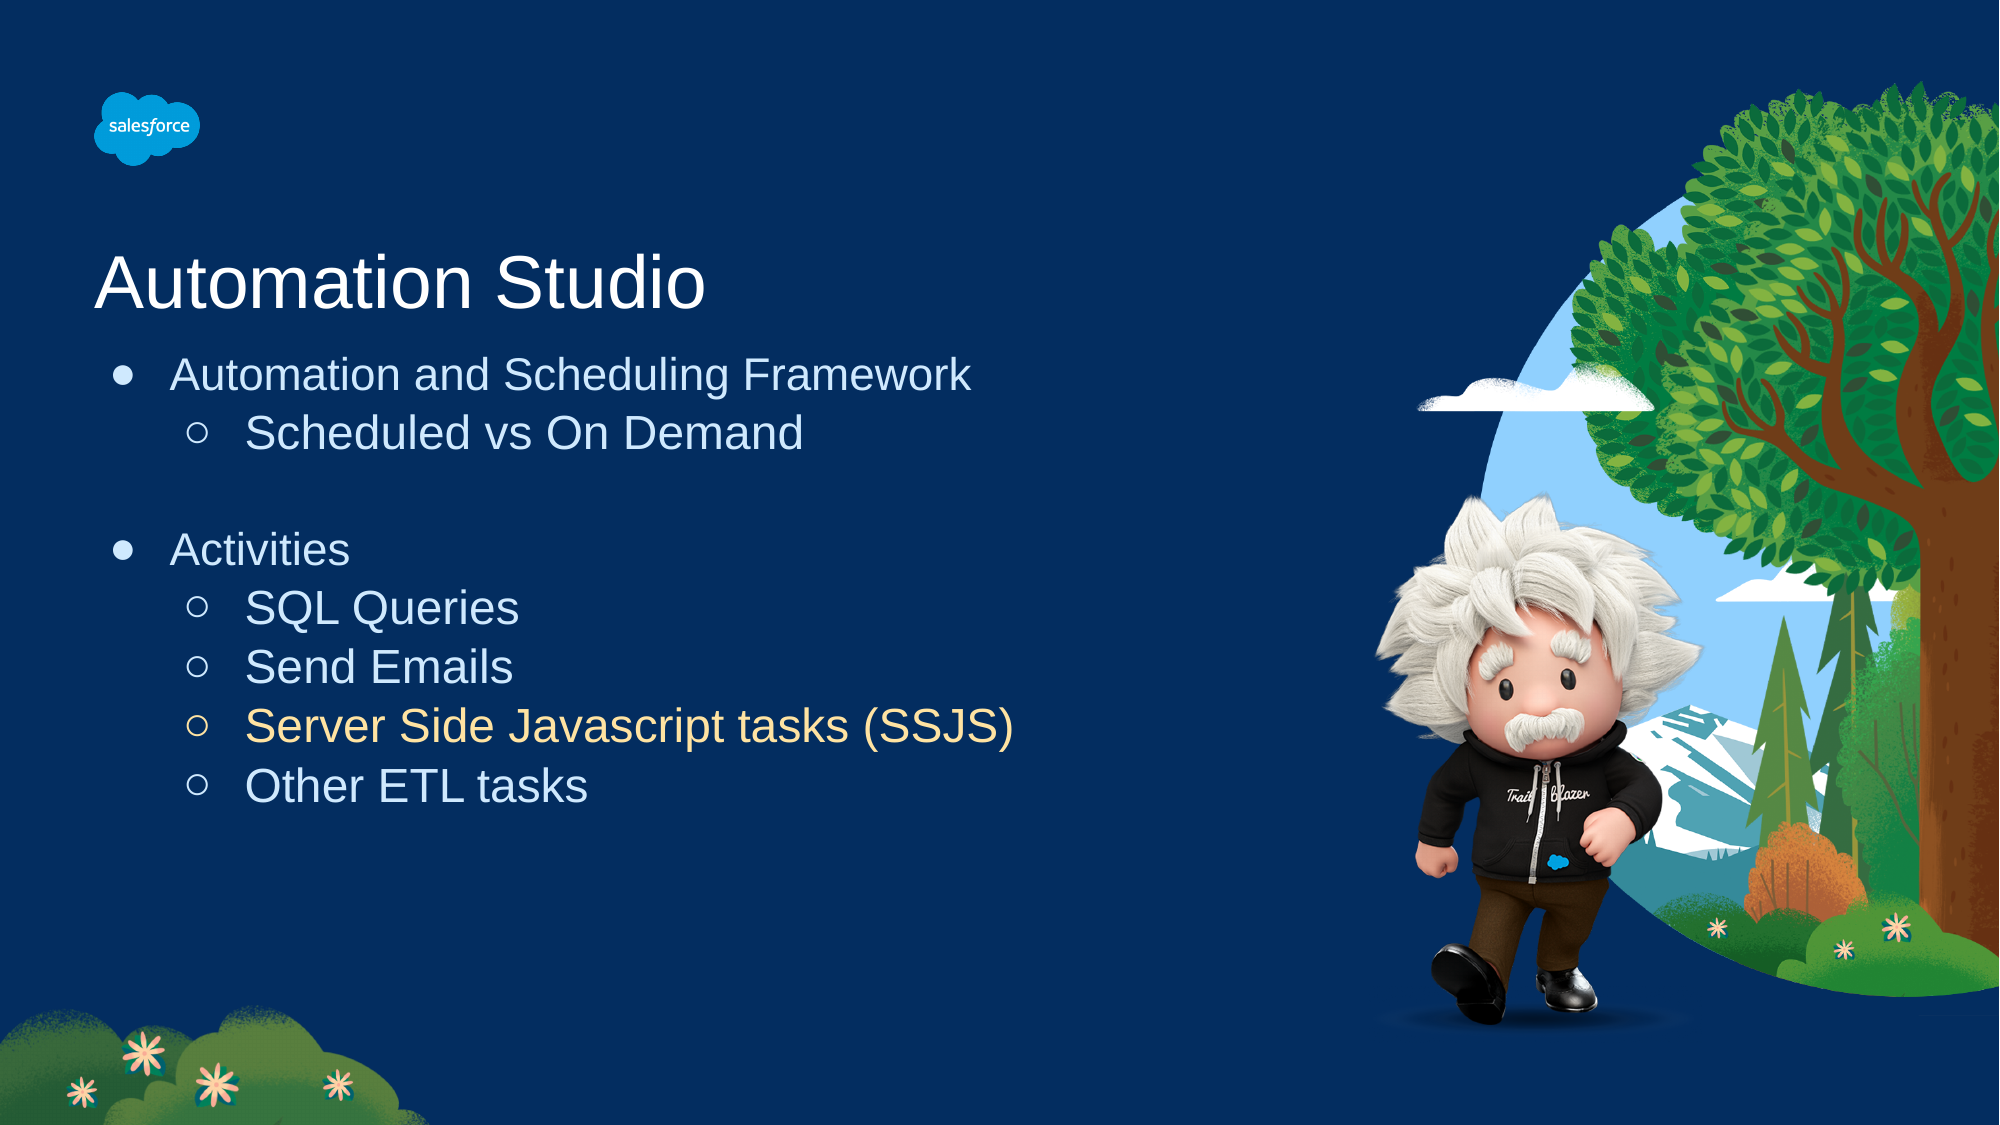

# Automation Studio
Automation and Scheduling Framework
Scheduled vs On Demand
Activities
SQL Queries
Send Emails
Server Side Javascript tasks (SSJS)
Other ETL tasks